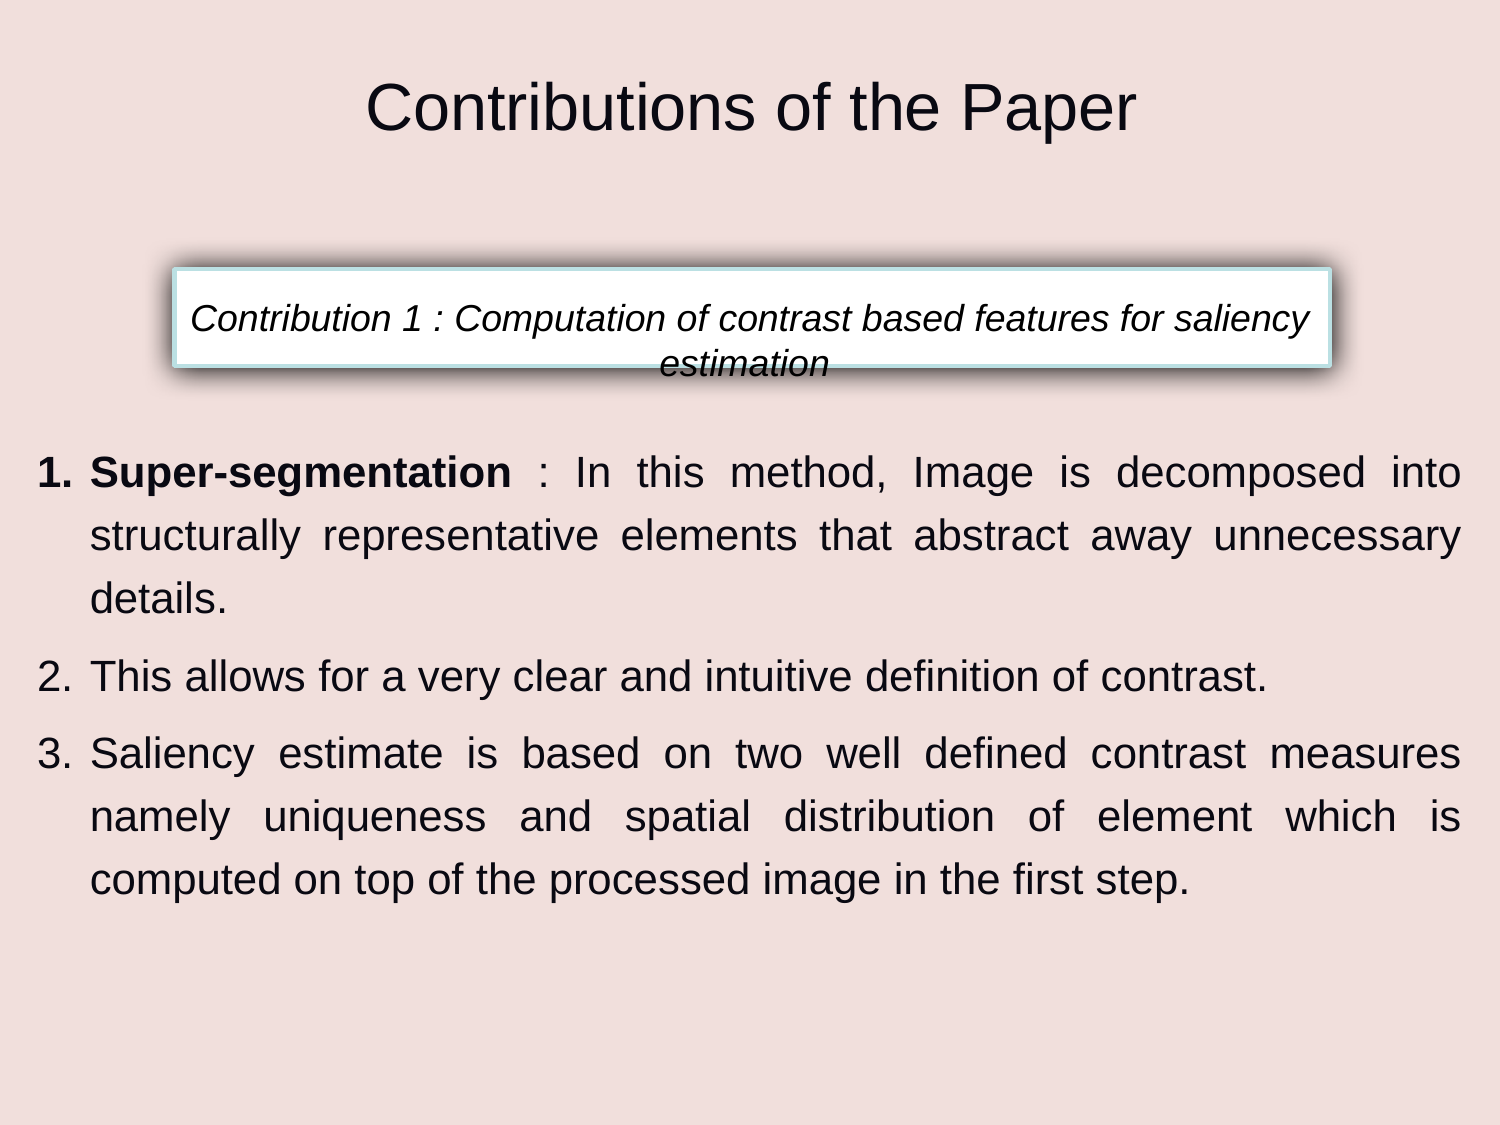

# Contributions of the Paper

Contribution 1 : Computation of contrast based features for saliency estimation
Super-segmentation : In this method, Image is decomposed into structurally representative elements that abstract away unnecessary details.
This allows for a very clear and intuitive definition of contrast.
Saliency estimate is based on two well defined contrast measures namely uniqueness and spatial distribution of element which is computed on top of the processed image in the first step.
9